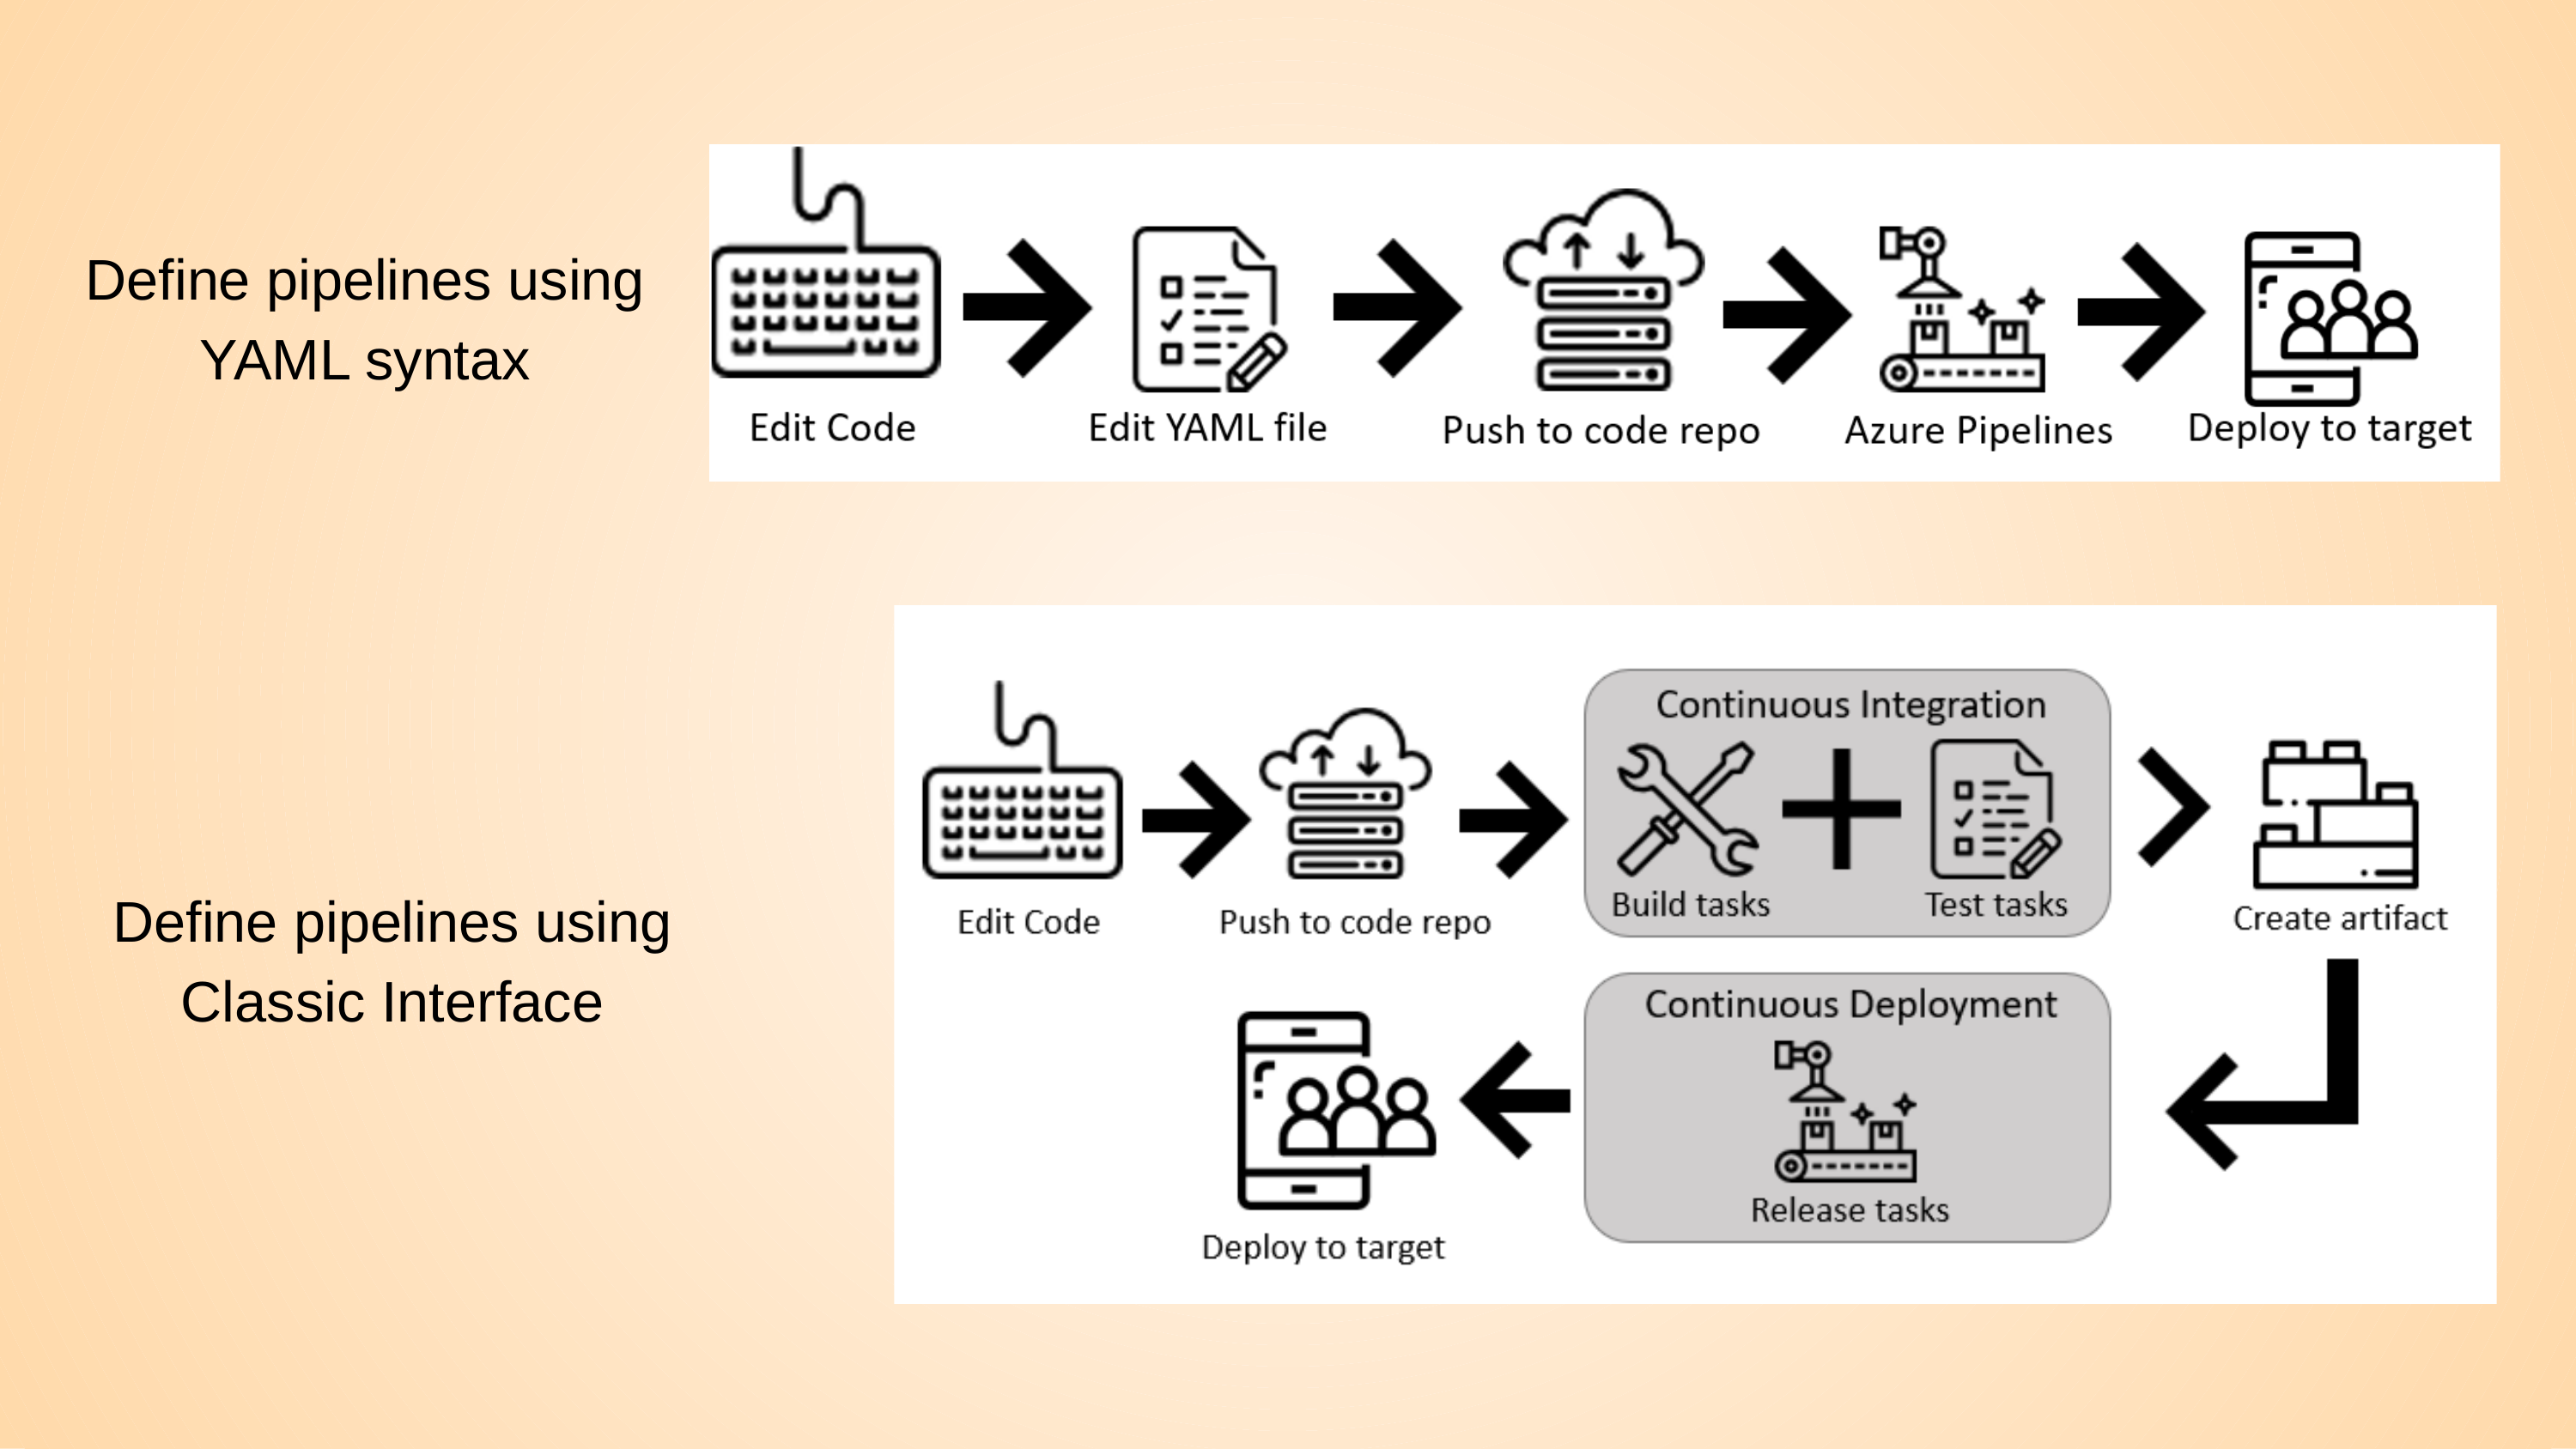

Define pipelines using YAML syntax

Define pipelines using Classic Interface